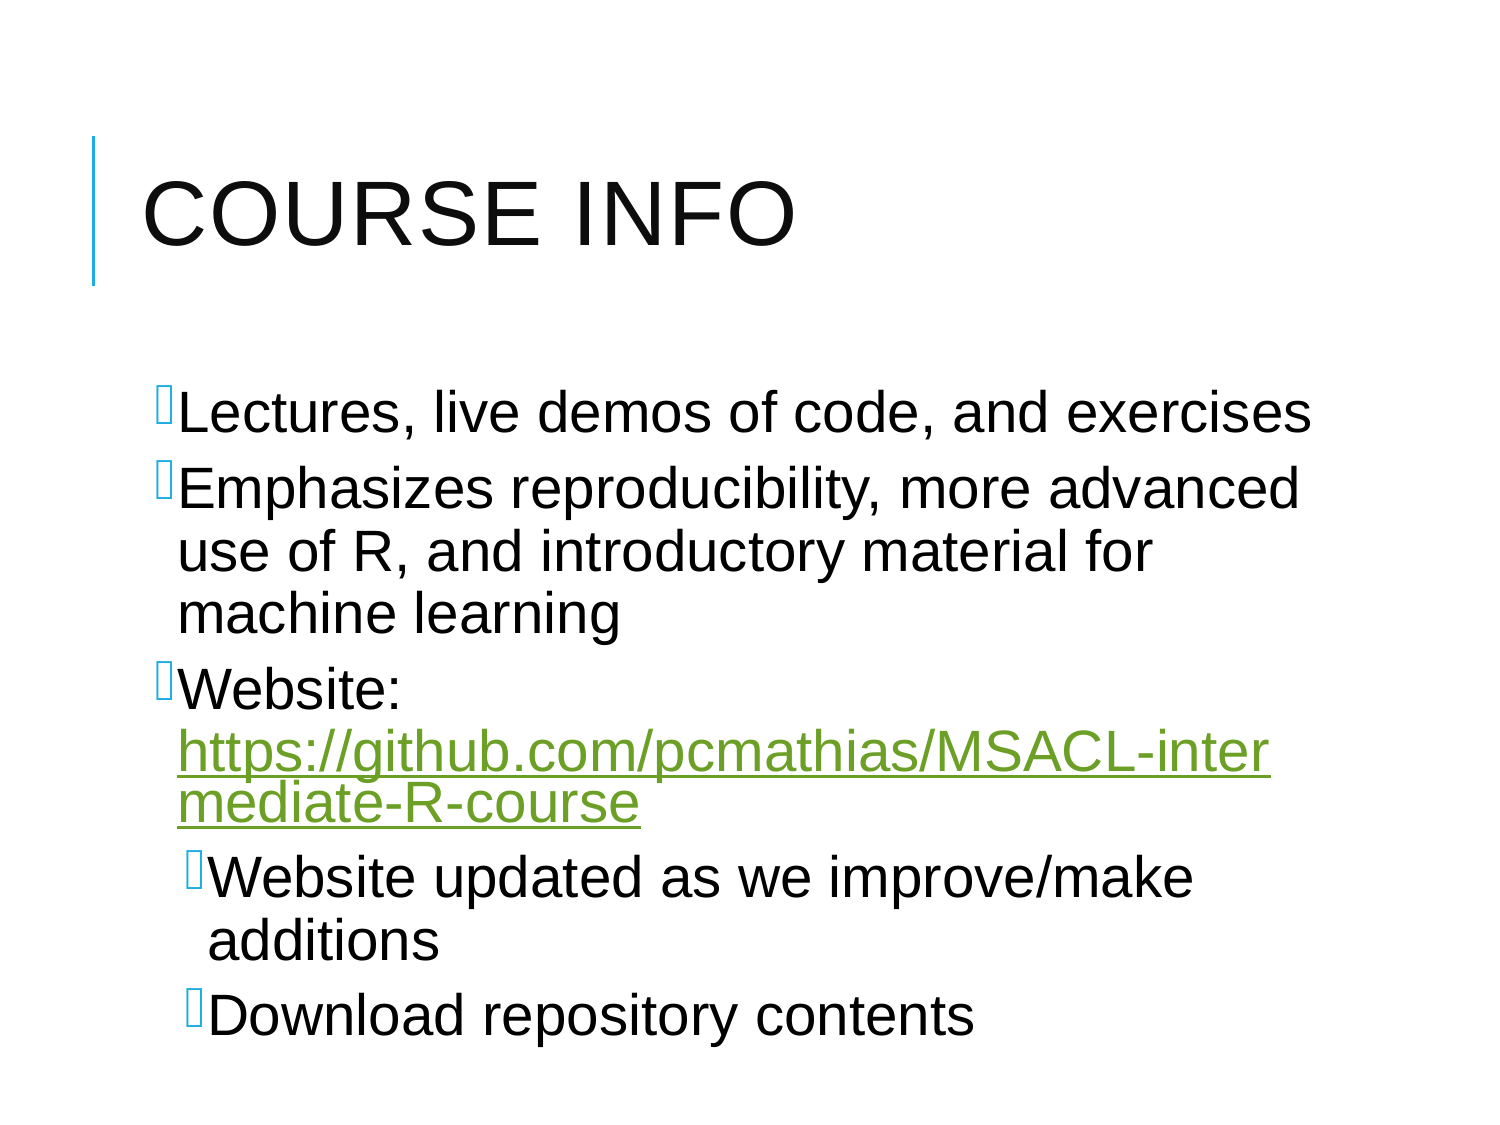

# Course Info
Lectures, live demos of code, and exercises
Emphasizes reproducibility, more advanced use of R, and introductory material for machine learning
Website: https://github.com/pcmathias/MSACL-intermediate-R-course
Website updated as we improve/make additions
Download repository contents